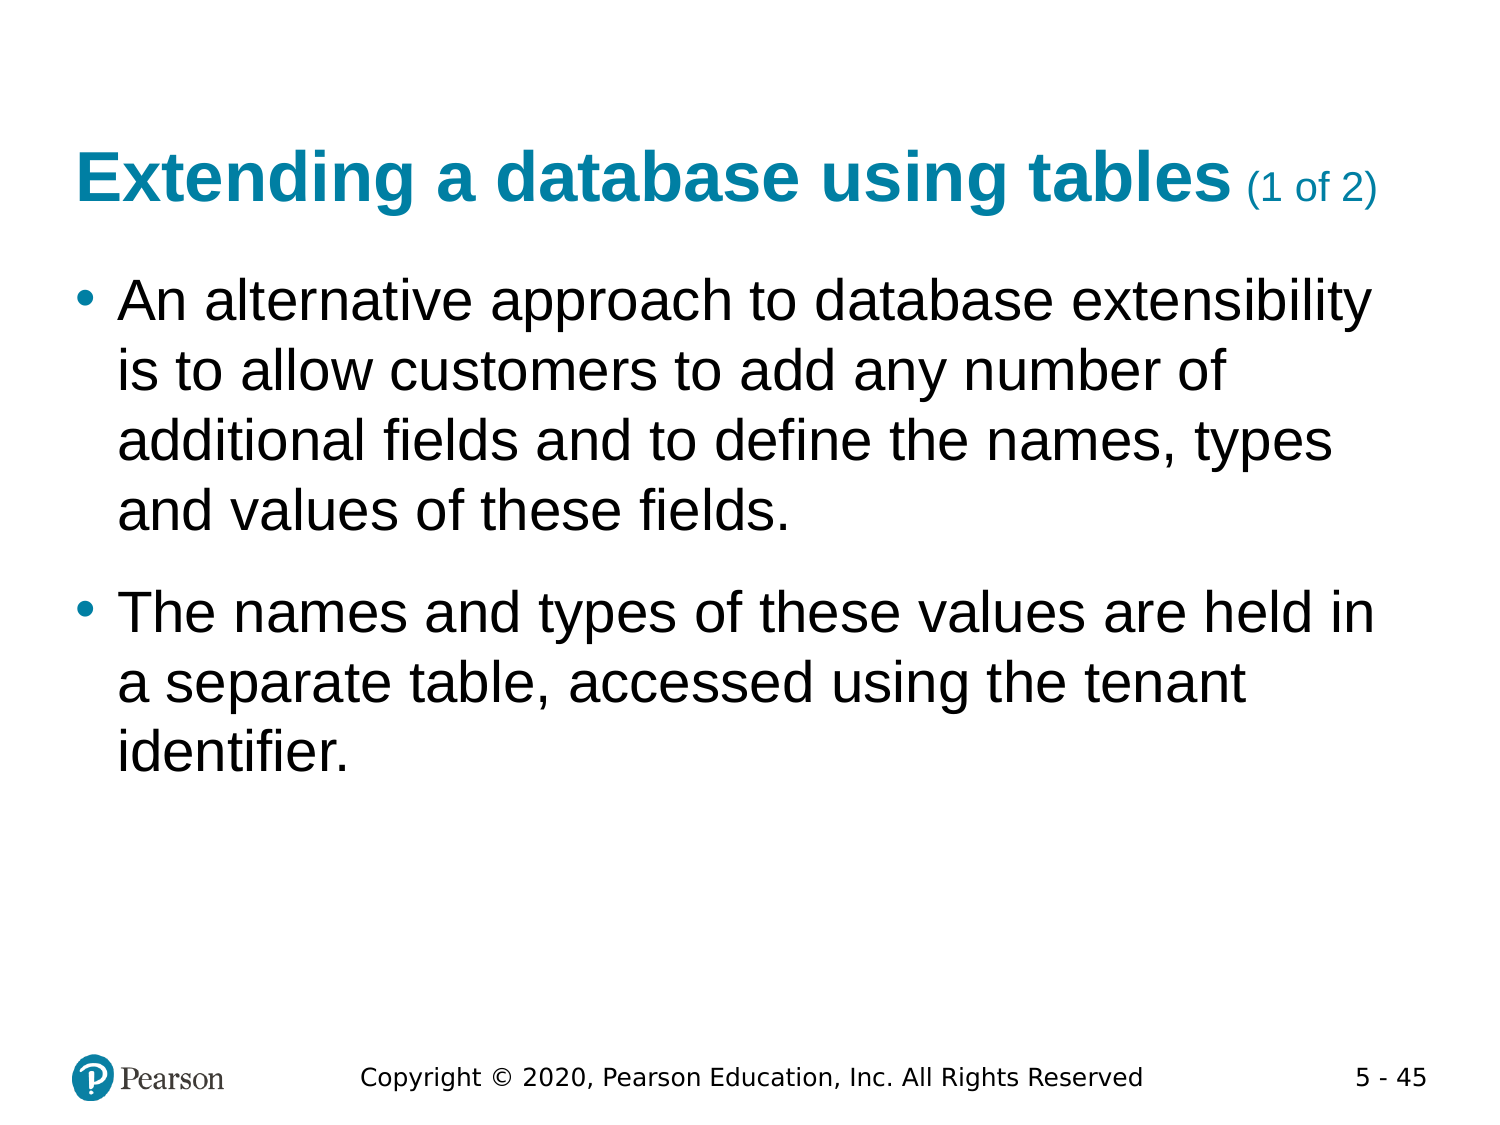

# Extending a database using tables (1 of 2)
An alternative approach to database extensibility is to allow customers to add any number of additional fields and to define the names, types and values of these fields.
The names and types of these values are held in a separate table, accessed using the tenant identifier.